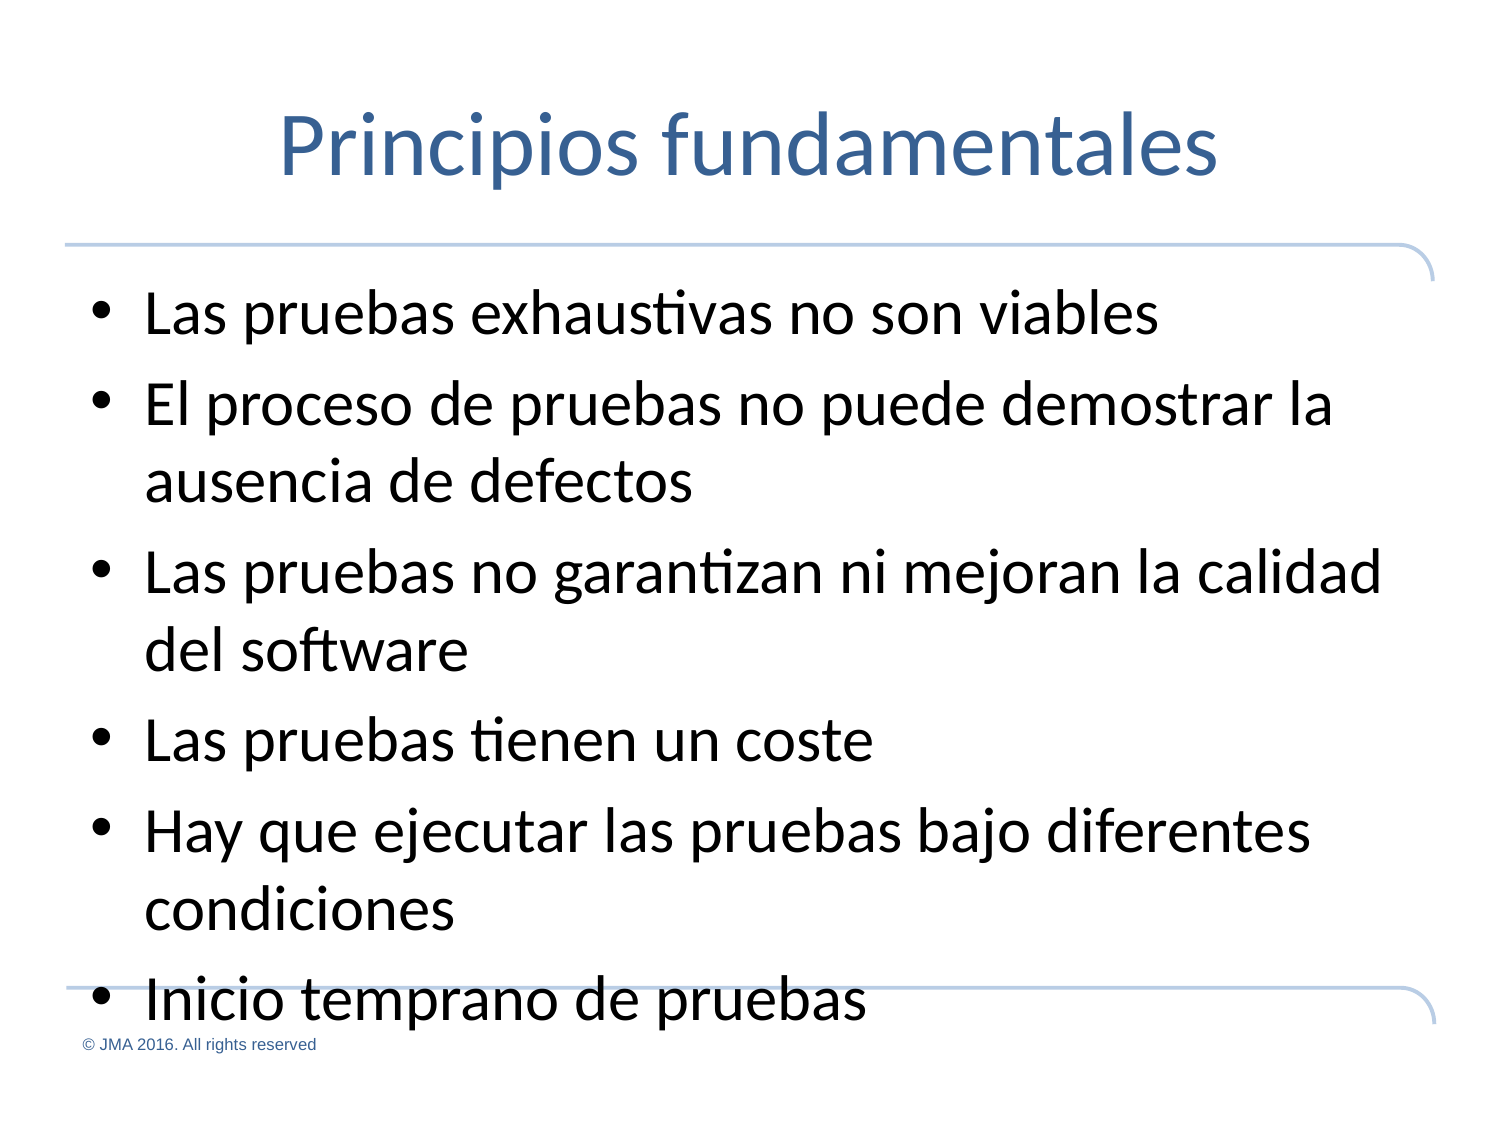

# Principios fundamentales
Las pruebas exhaustivas no son viables
El proceso de pruebas no puede demostrar la ausencia de defectos
Las pruebas no garantizan ni mejoran la calidad del software
Las pruebas tienen un coste
Hay que ejecutar las pruebas bajo diferentes condiciones
Inicio temprano de pruebas